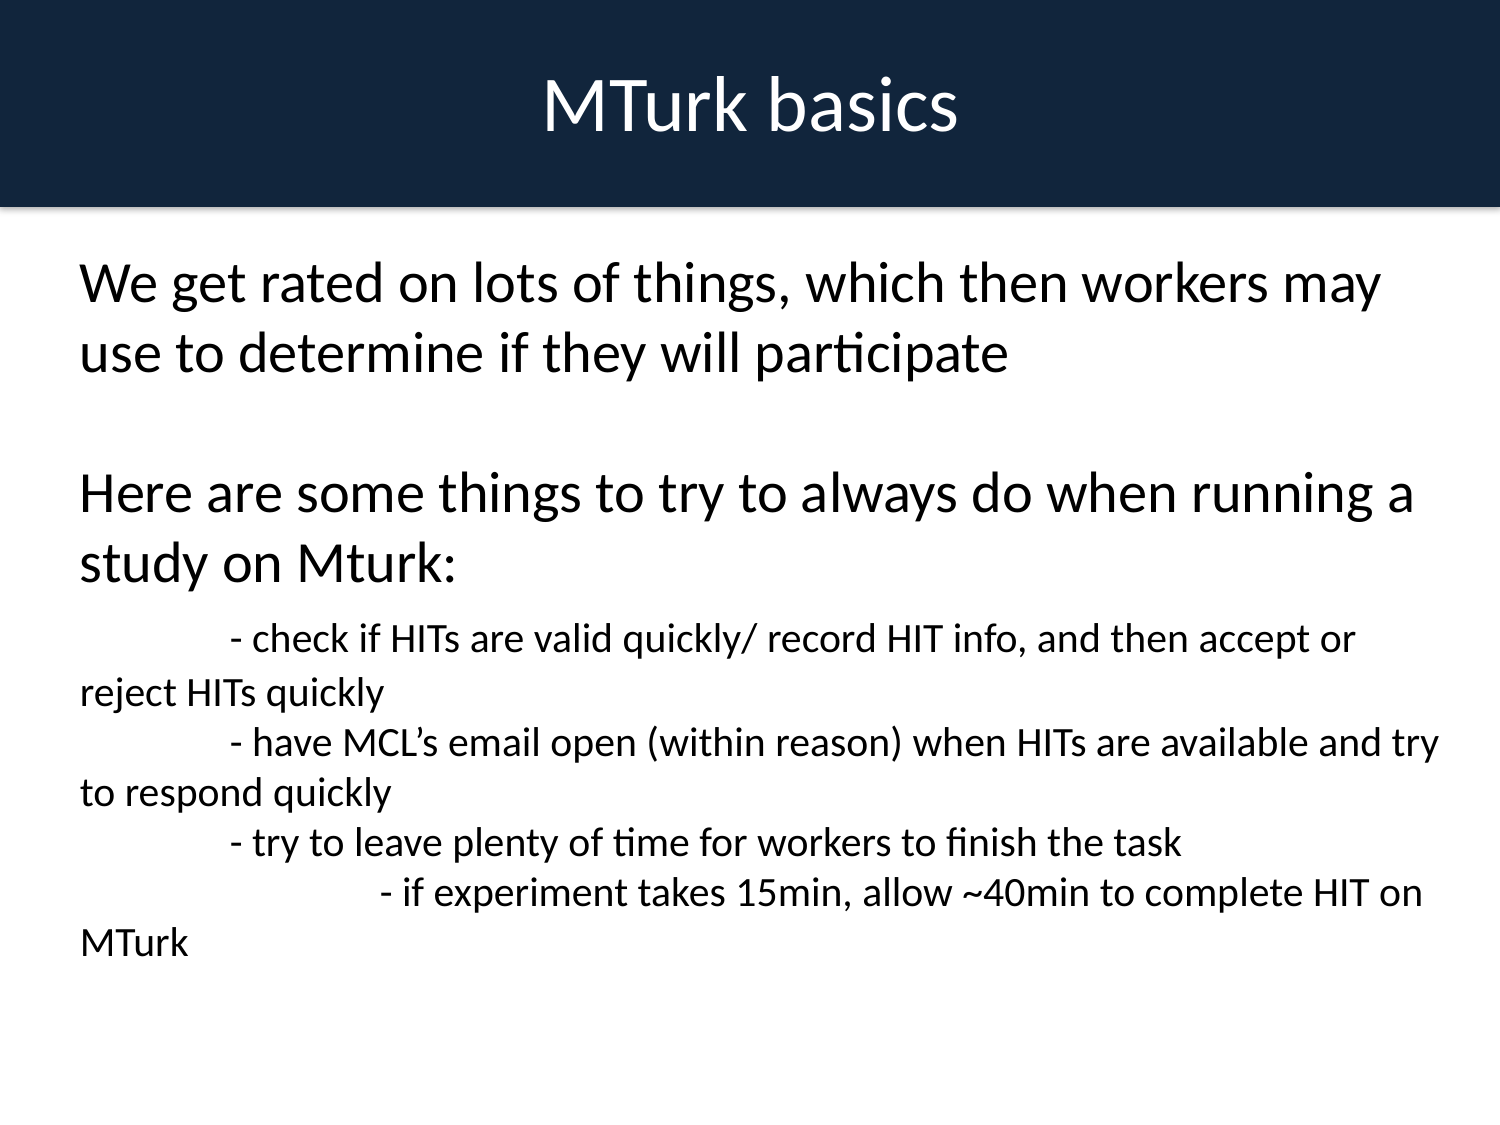

MTurk basics
We get rated on lots of things, which then workers may use to determine if they will participate

Here are some things to try to always do when running a study on Mturk:
	- check if HITs are valid quickly/ record HIT info, and then accept or reject HITs quickly
	- have MCL’s email open (within reason) when HITs are available and try to respond quickly
	- try to leave plenty of time for workers to finish the task
		- if experiment takes 15min, allow ~40min to complete HIT on MTurk